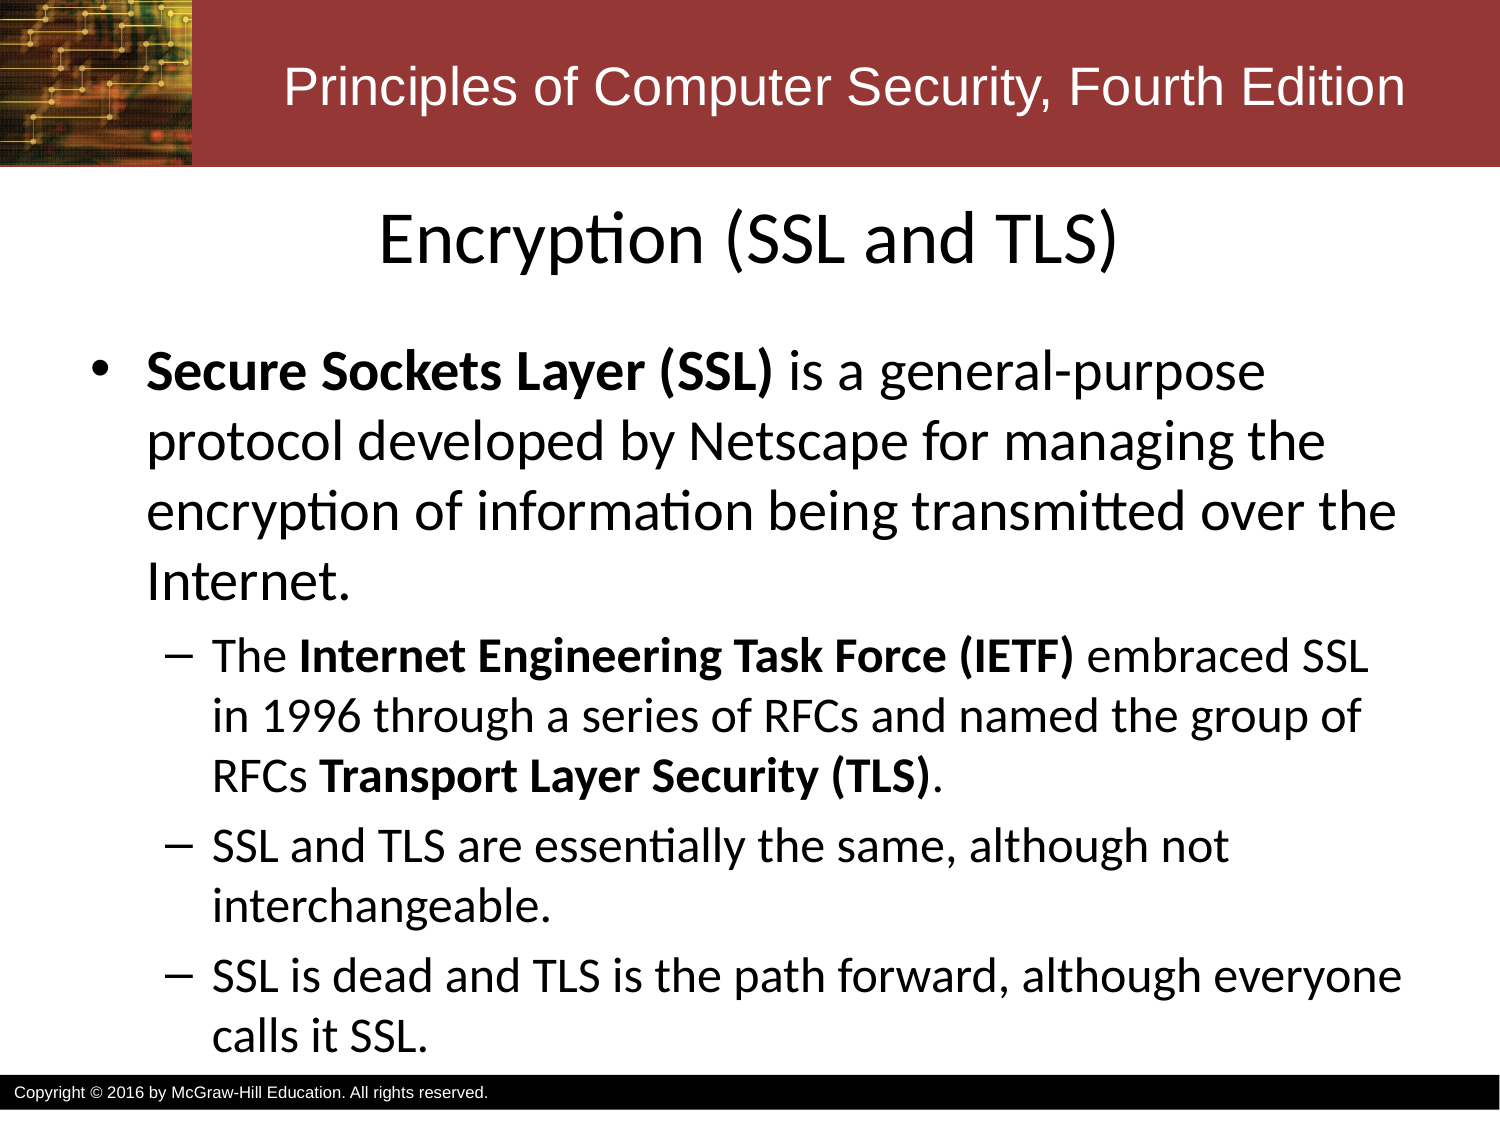

# Encryption (SSL and TLS)
Secure Sockets Layer (SSL) is a general-purpose protocol developed by Netscape for managing the encryption of information being transmitted over the Internet.
The Internet Engineering Task Force (IETF) embraced SSL in 1996 through a series of RFCs and named the group of RFCs Transport Layer Security (TLS).
SSL and TLS are essentially the same, although not interchangeable.
SSL is dead and TLS is the path forward, although everyone calls it SSL.